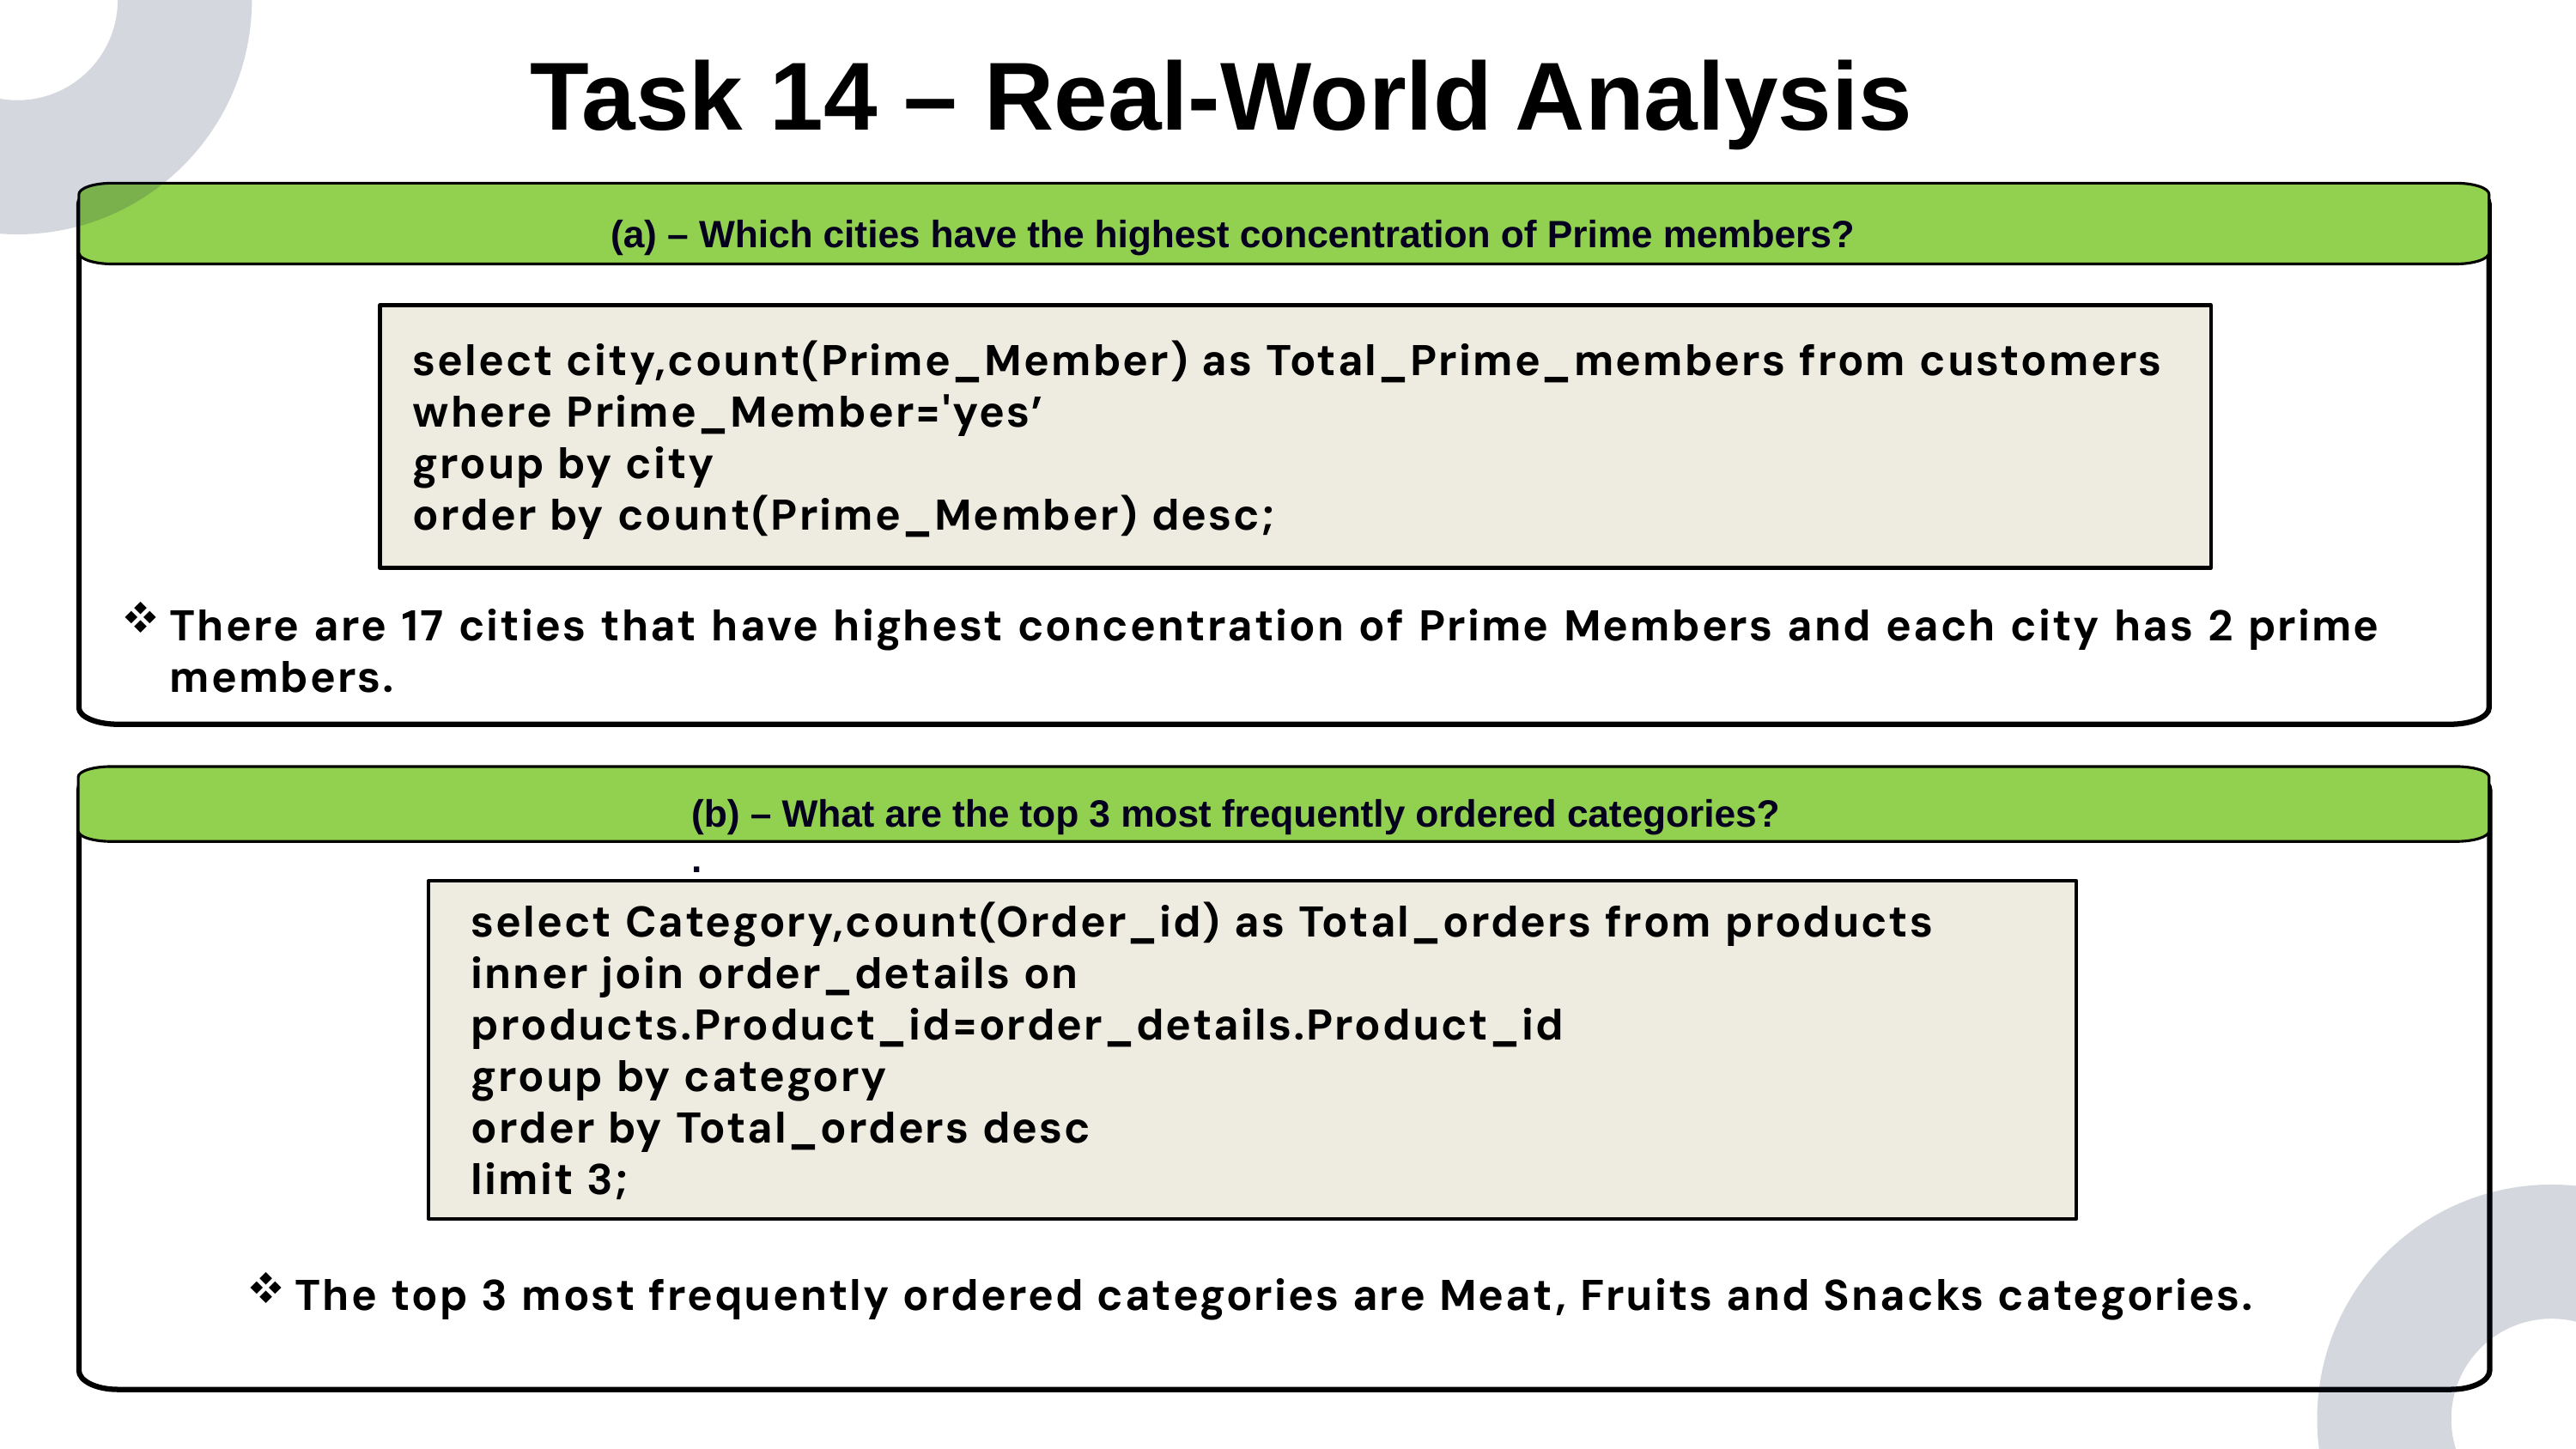

Task 14 – Real-World Analysis

(a) – Which cities have the highest concentration of Prime members?

select city,count(Prime_Member) as Total_Prime_members from customers
where Prime_Member='yes’
group by city
order by count(Prime_Member) desc;
There are 17 cities that have highest concentration of Prime Members and each city has 2 prime members.

(b) – What are the top 3 most frequently ordered categories?
.

select Category,count(Order_id) as Total_orders from products
inner join order_details on products.Product_id=order_details.Product_id
group by category
order by Total_orders desc
limit 3;

The top 3 most frequently ordered categories are Meat, Fruits and Snacks categories.